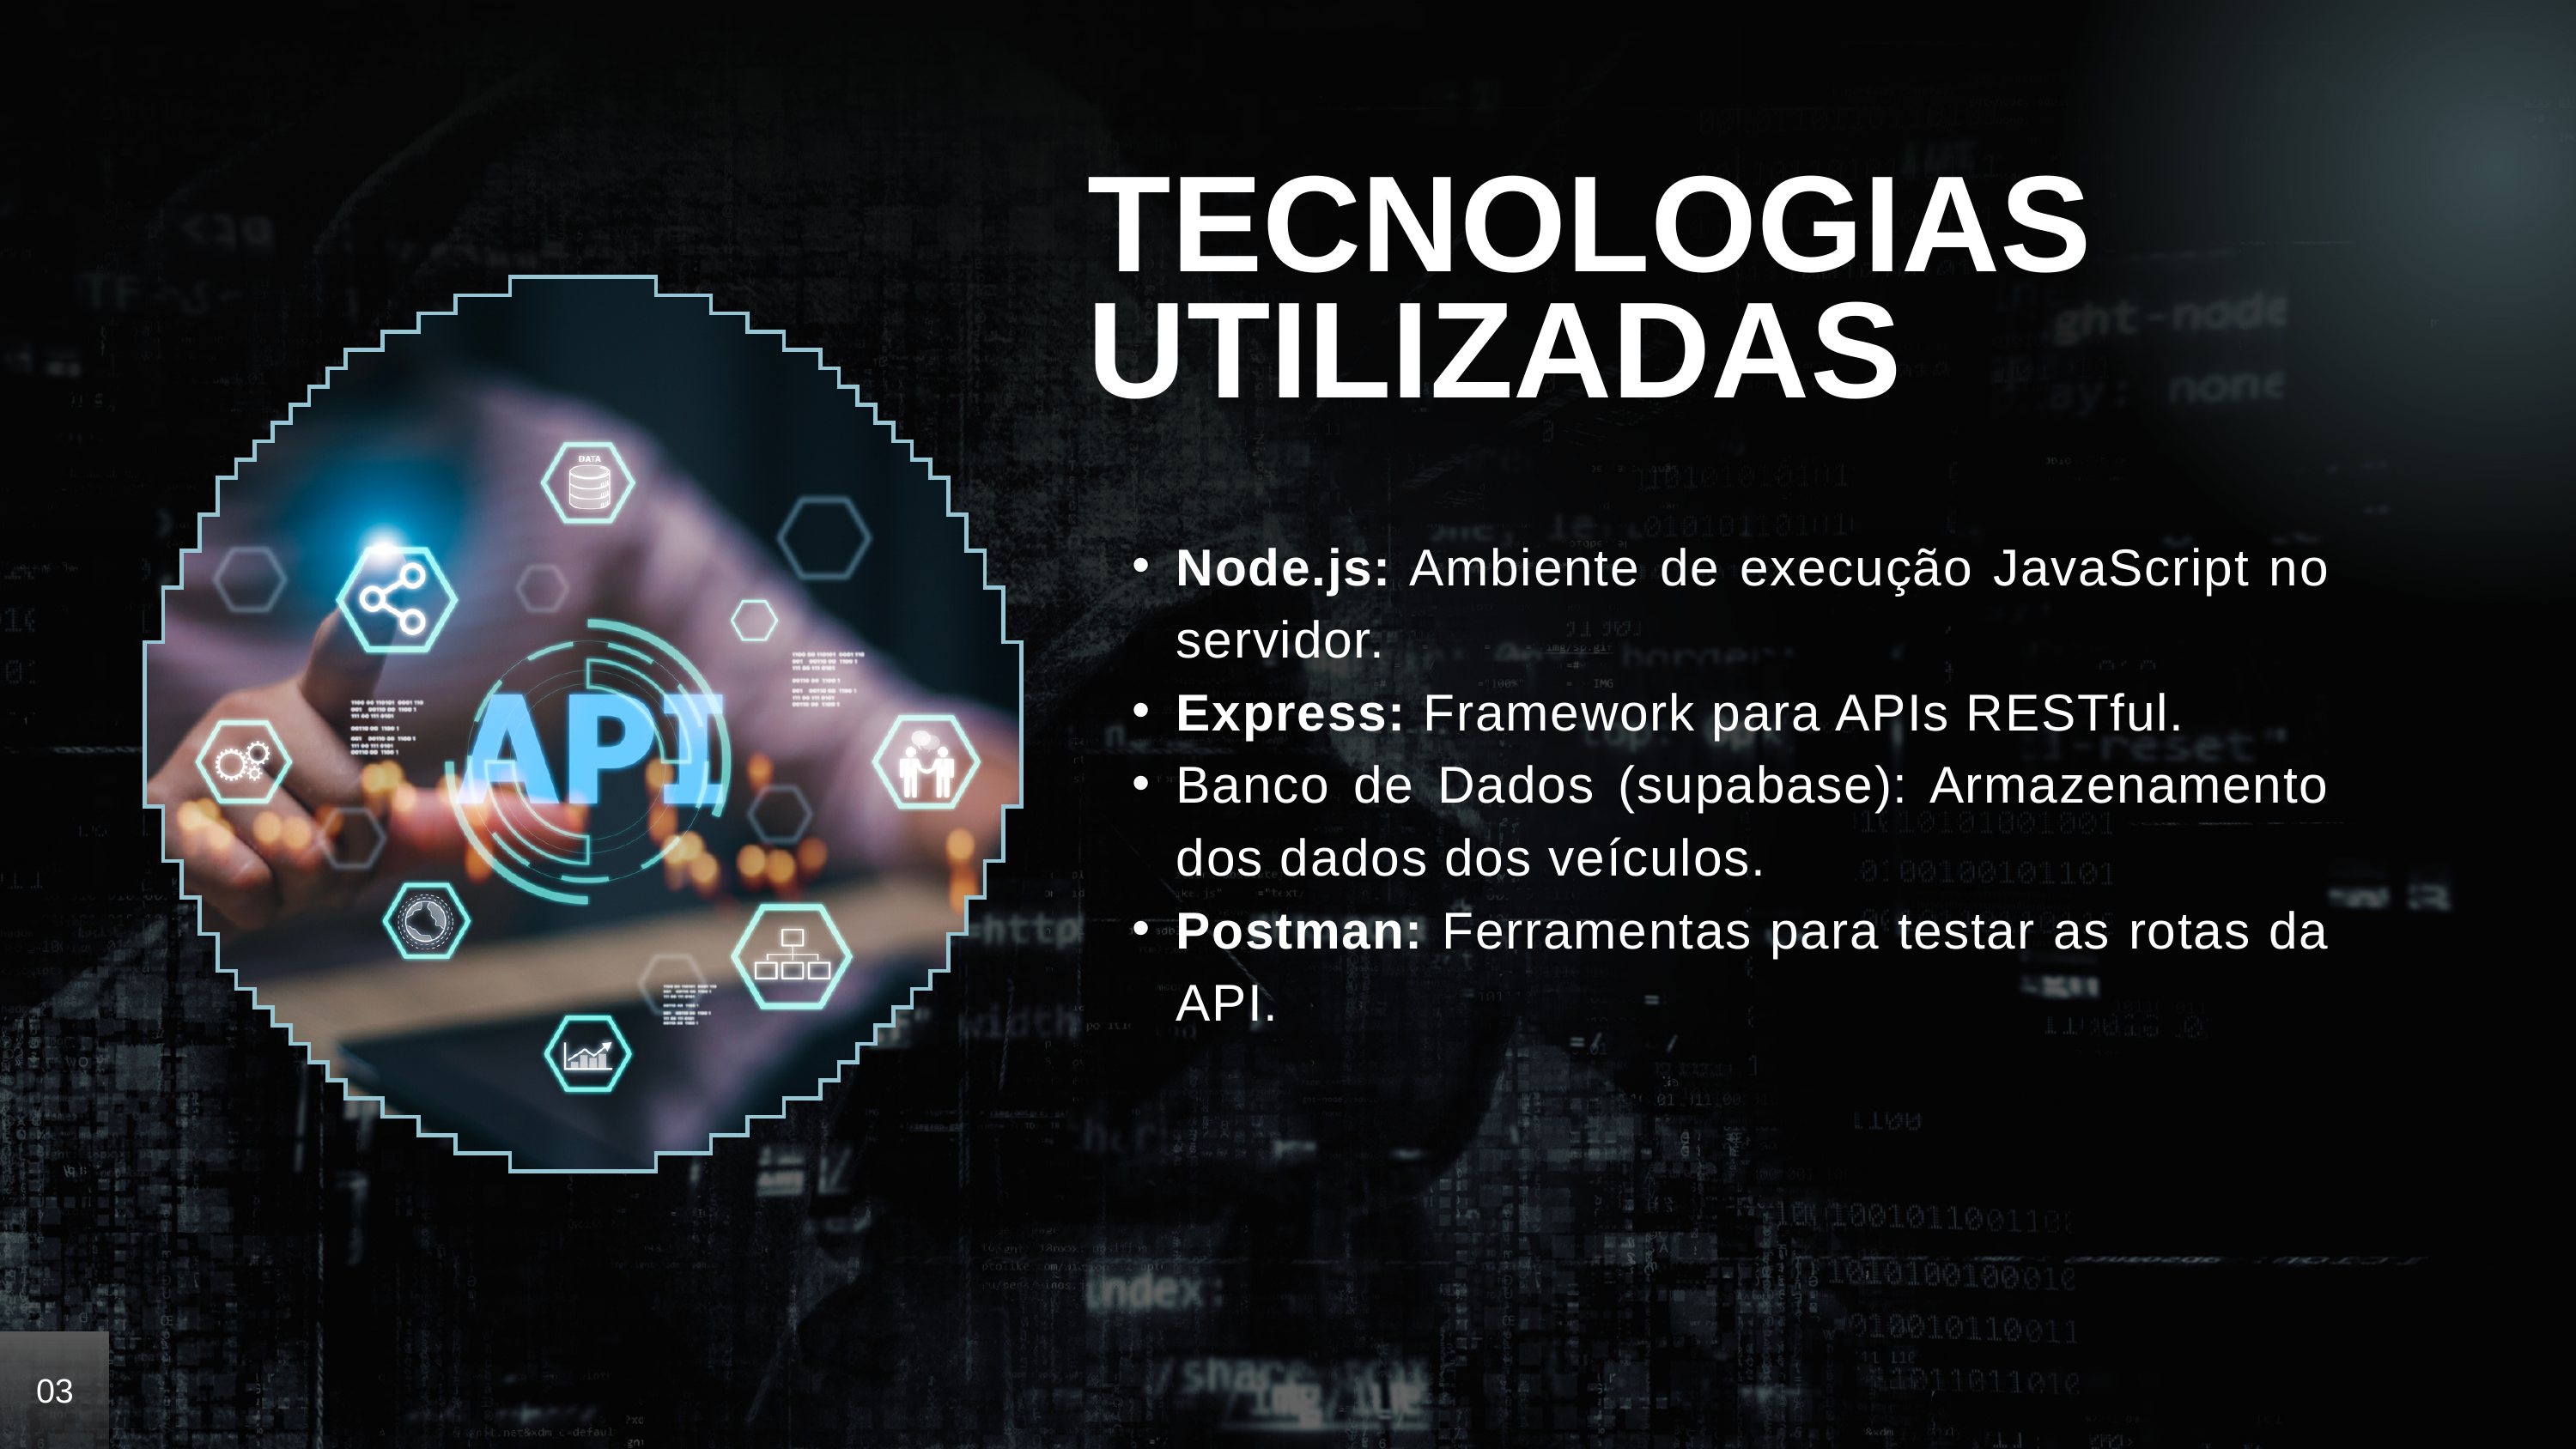

TECNOLOGIAS UTILIZADAS

Node.js: Ambiente de execução JavaScript no servidor.
Express: Framework para APIs RESTful.
Banco de Dados (supabase): Armazenamento dos dados dos veículos.
Postman: Ferramentas para testar as rotas da API.

03